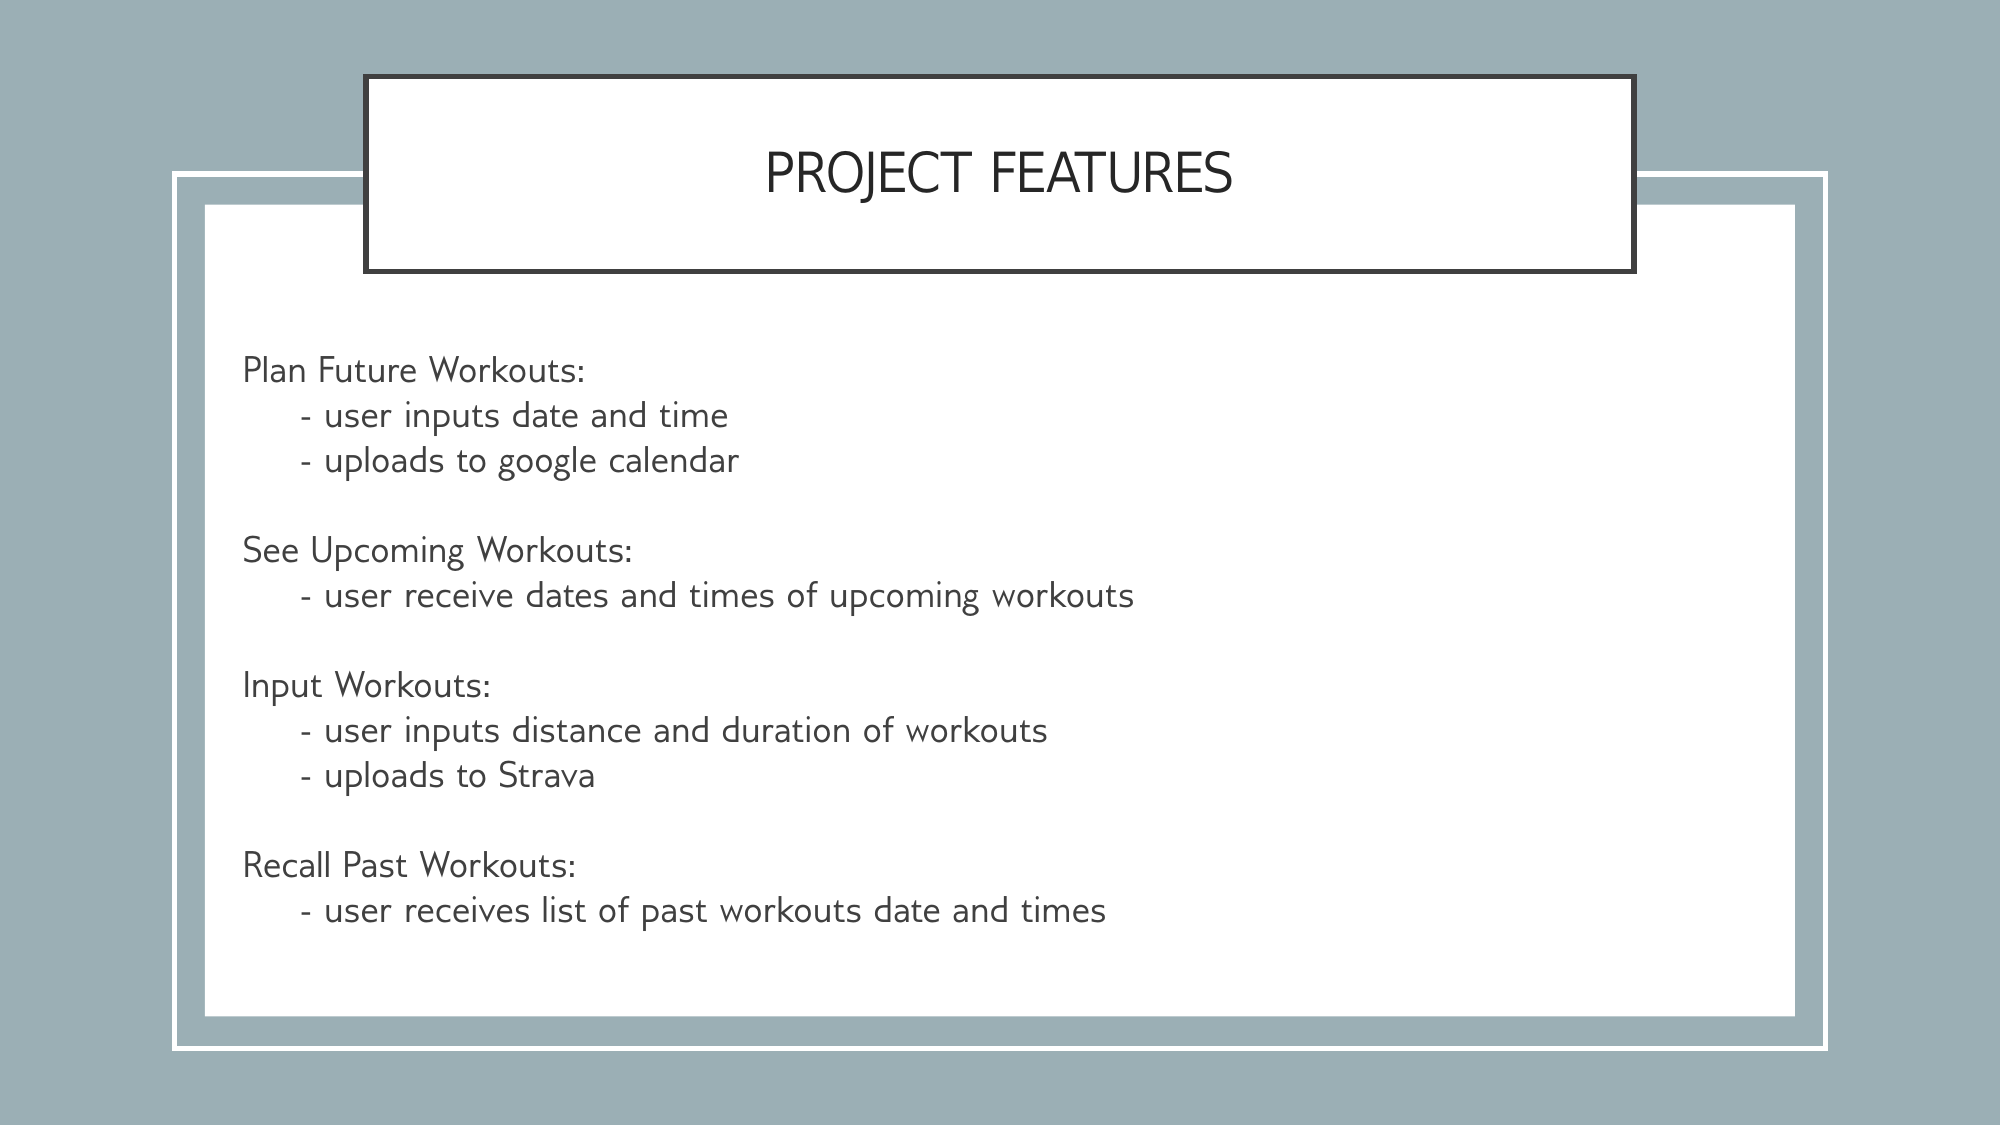

# PROJECT FEATURES

Plan Future Workouts:
     - user inputs date and time
     - uploads to google calendar

See Upcoming Workouts:
     - user receive dates and times of upcoming workouts

Input Workouts:
     - user inputs distance and duration of workouts
     - uploads to Strava

Recall Past Workouts:
     - user receives list of past workouts date and times